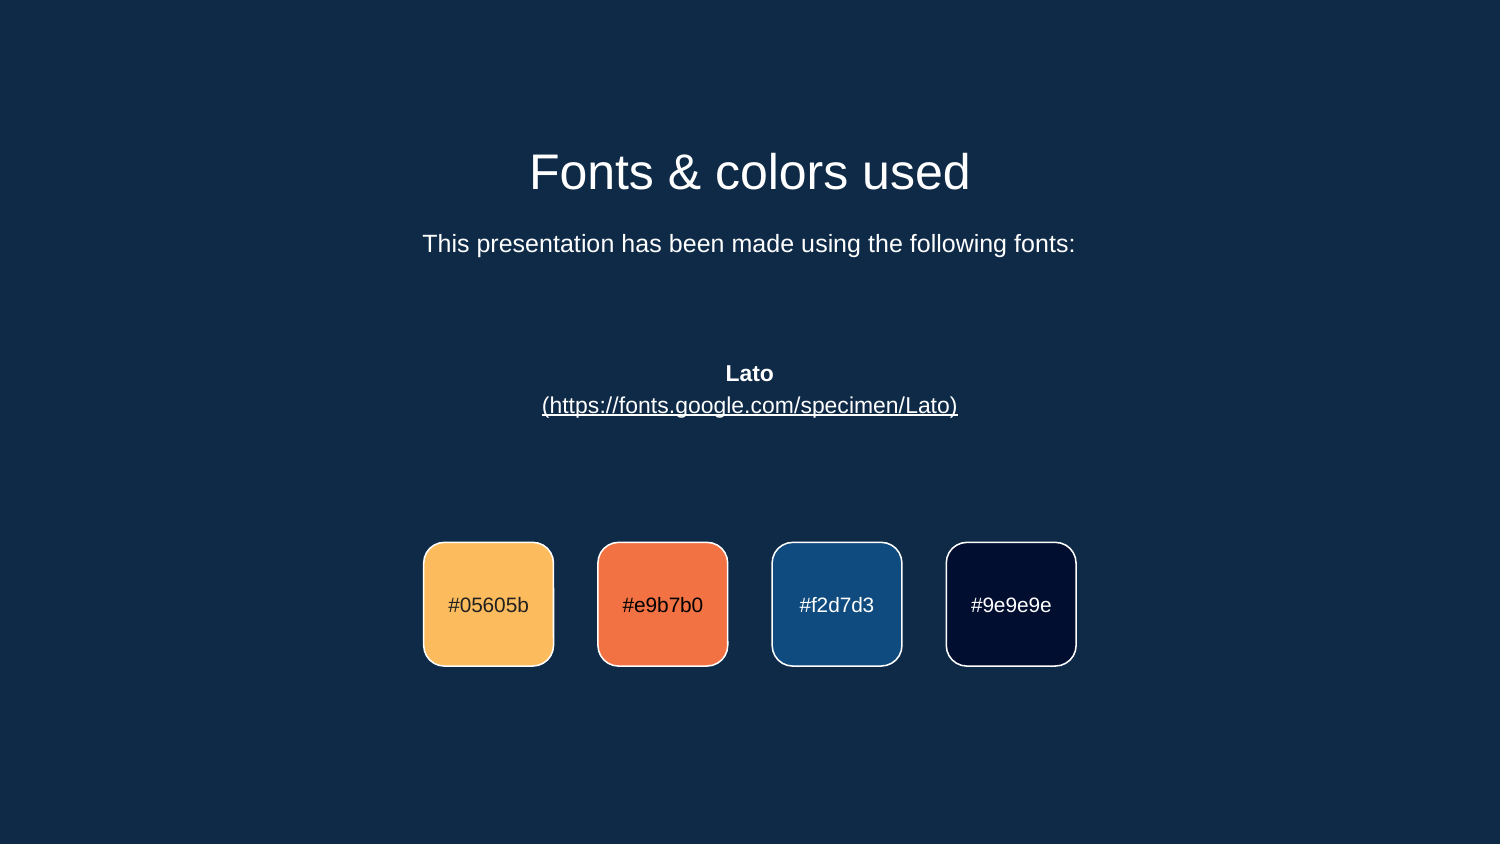

Fonts & colors used
This presentation has been made using the following fonts:

Lato
(https://fonts.google.com/specimen/Lato)

#9e9e9e
#05605b
#e9b7b0
#f2d7d3